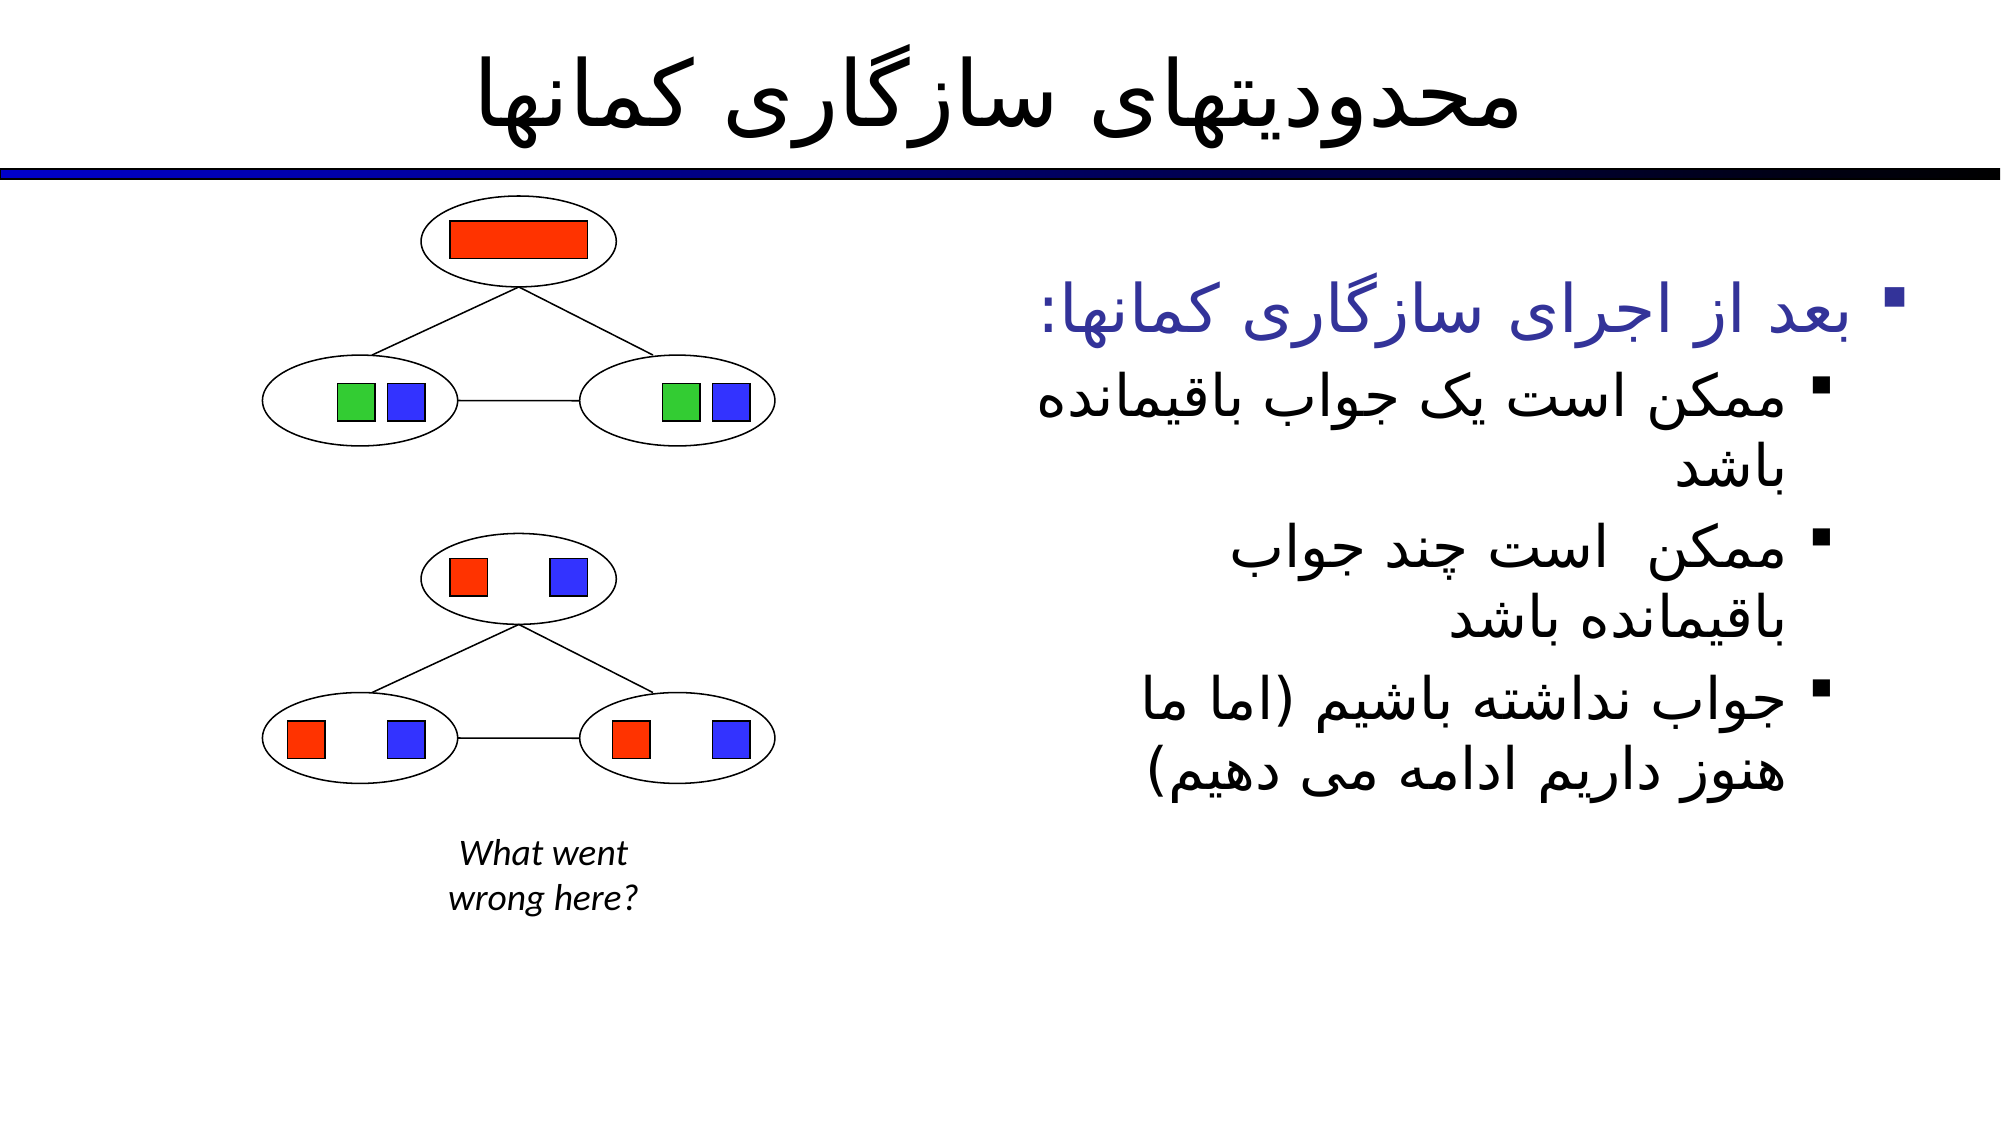

# محدودیتهای سازگاری کمانها

بعد از اجرای سازگاری کمانها:
ممکن است یک جواب باقیمانده باشد
ممکن  است چند جواب باقیمانده باشد
جواب نداشته باشیم (اما ما هنوز داریم ادامه می دهیم)

What went wrong here?